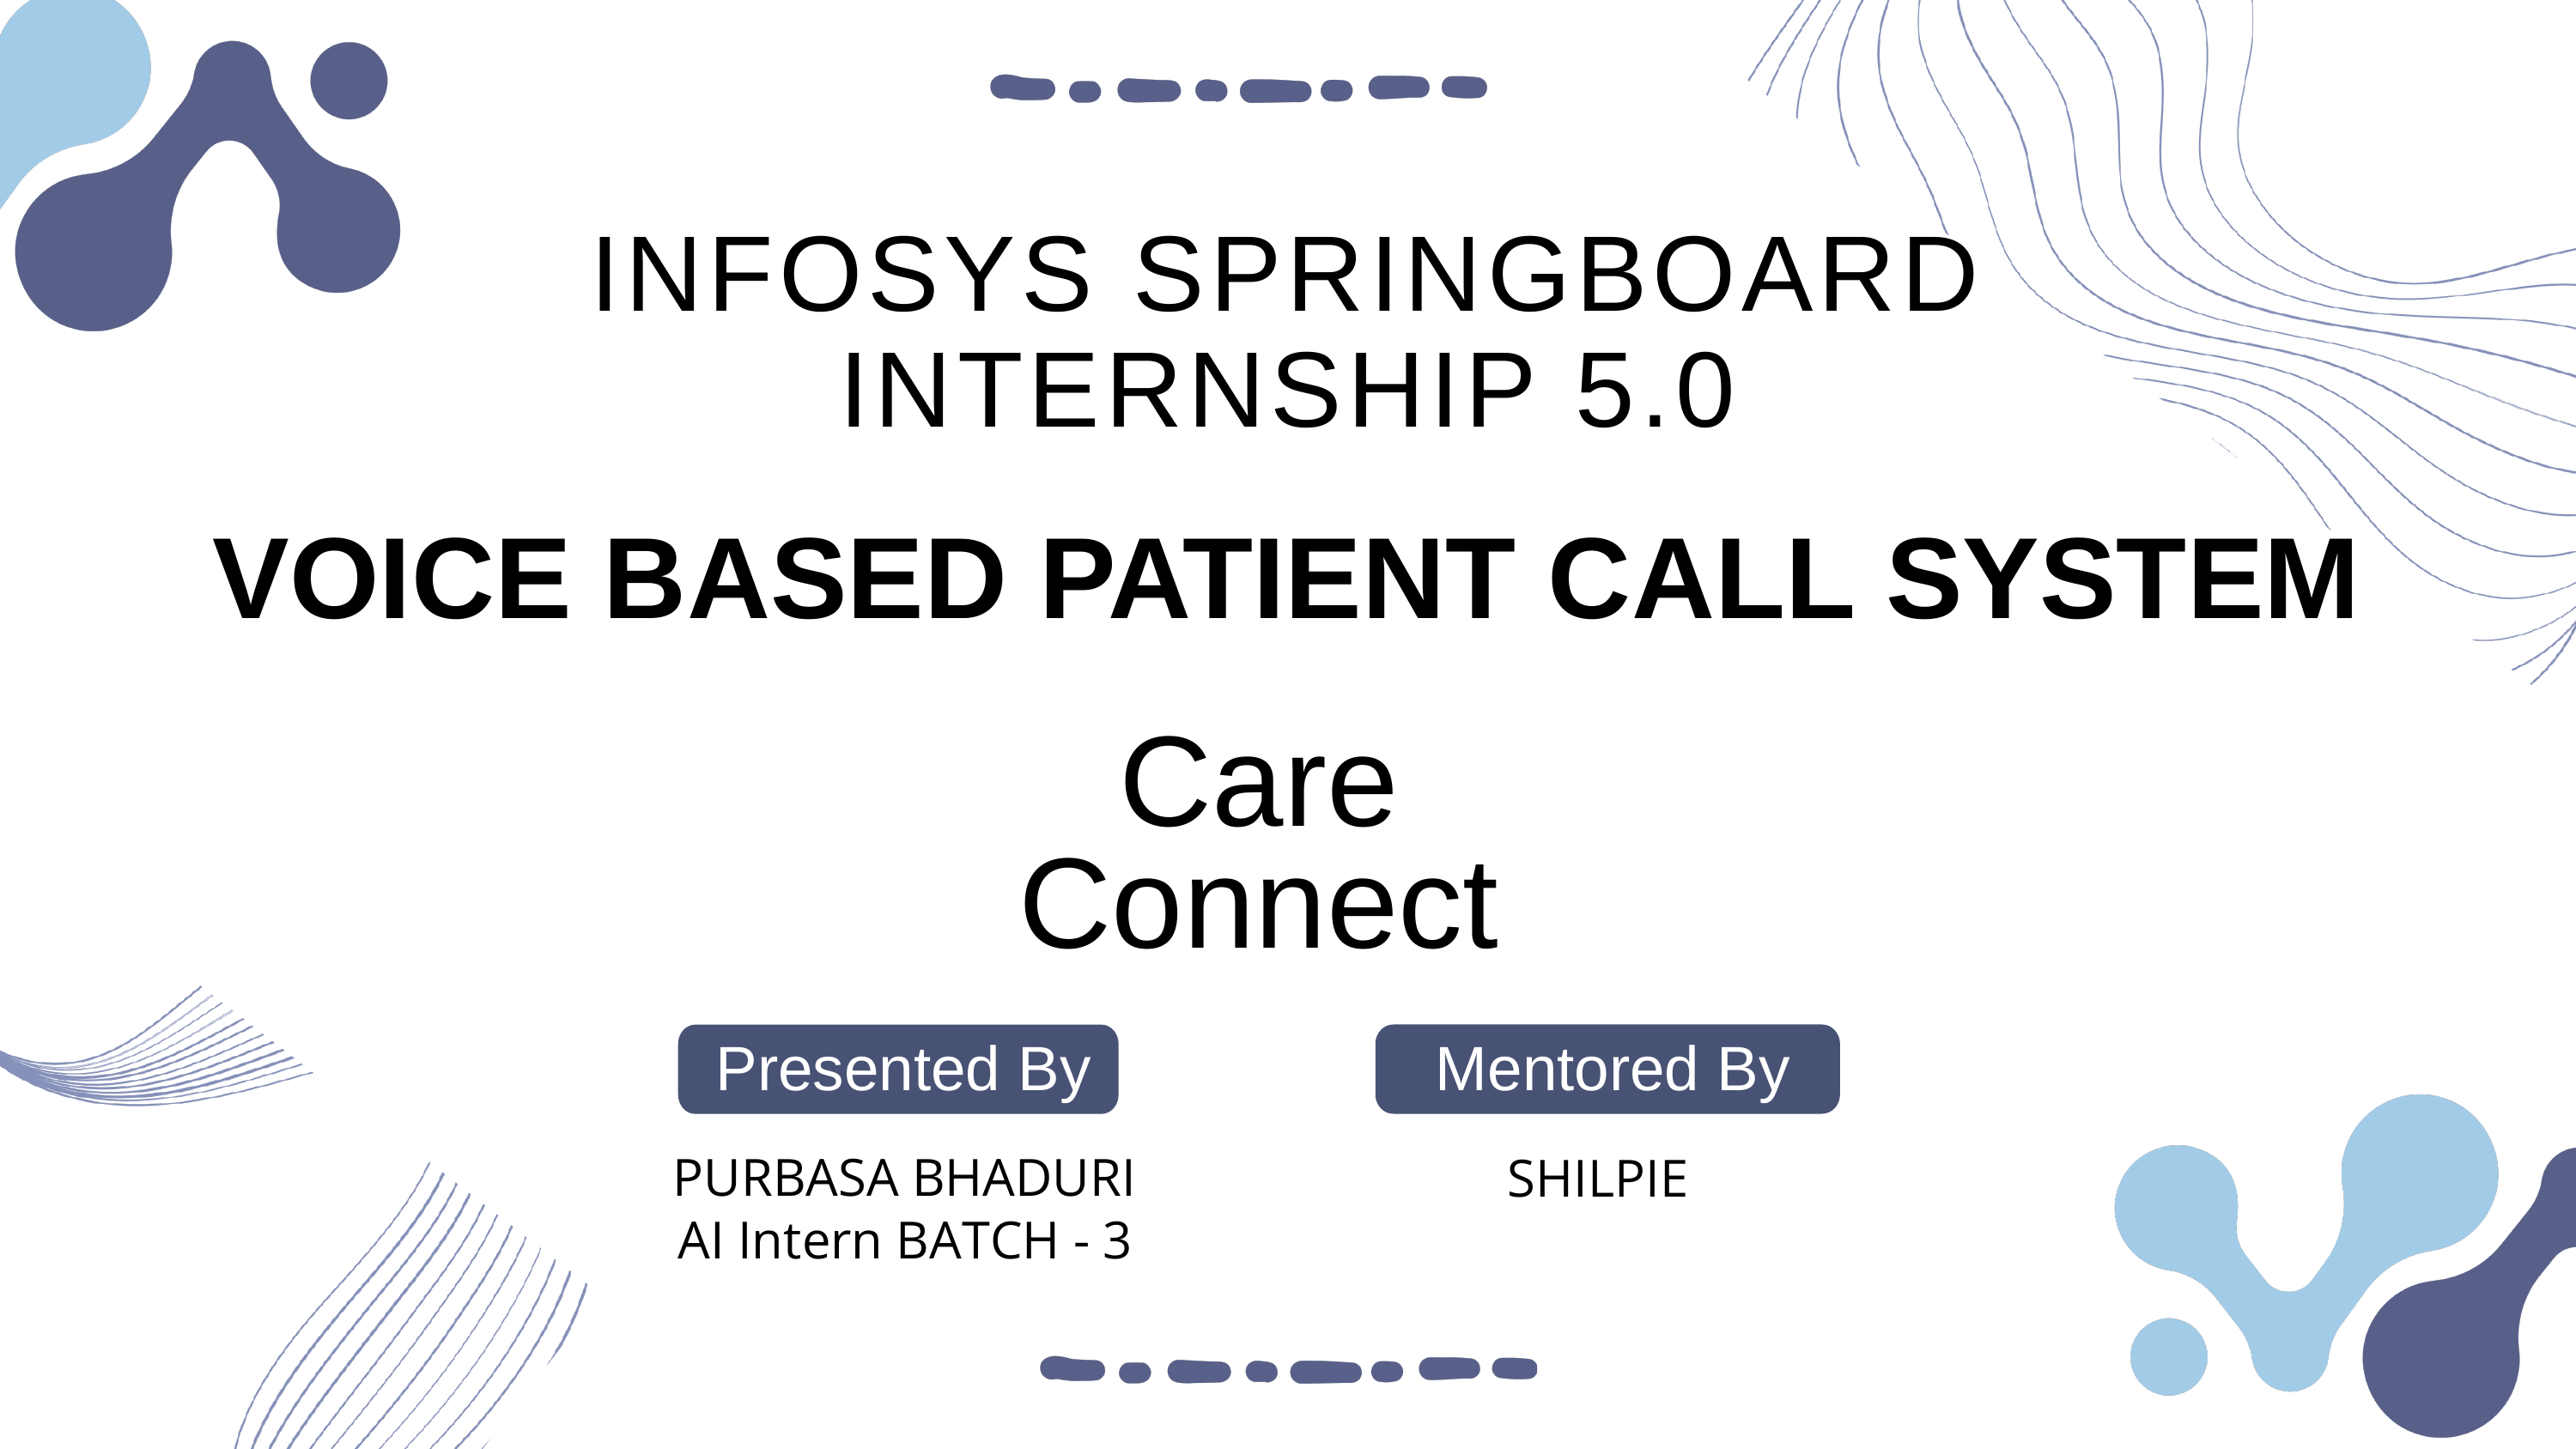

INFOSYS SPRINGBOARD INTERNSHIP 5.0
VOICE BASED PATIENT CALL SYSTEM
Care Connect

Mentored By

Presented By
Presented by
Mentored by

PURBASA BHADURI
SHILPIE
AI Intern BATCH - 3